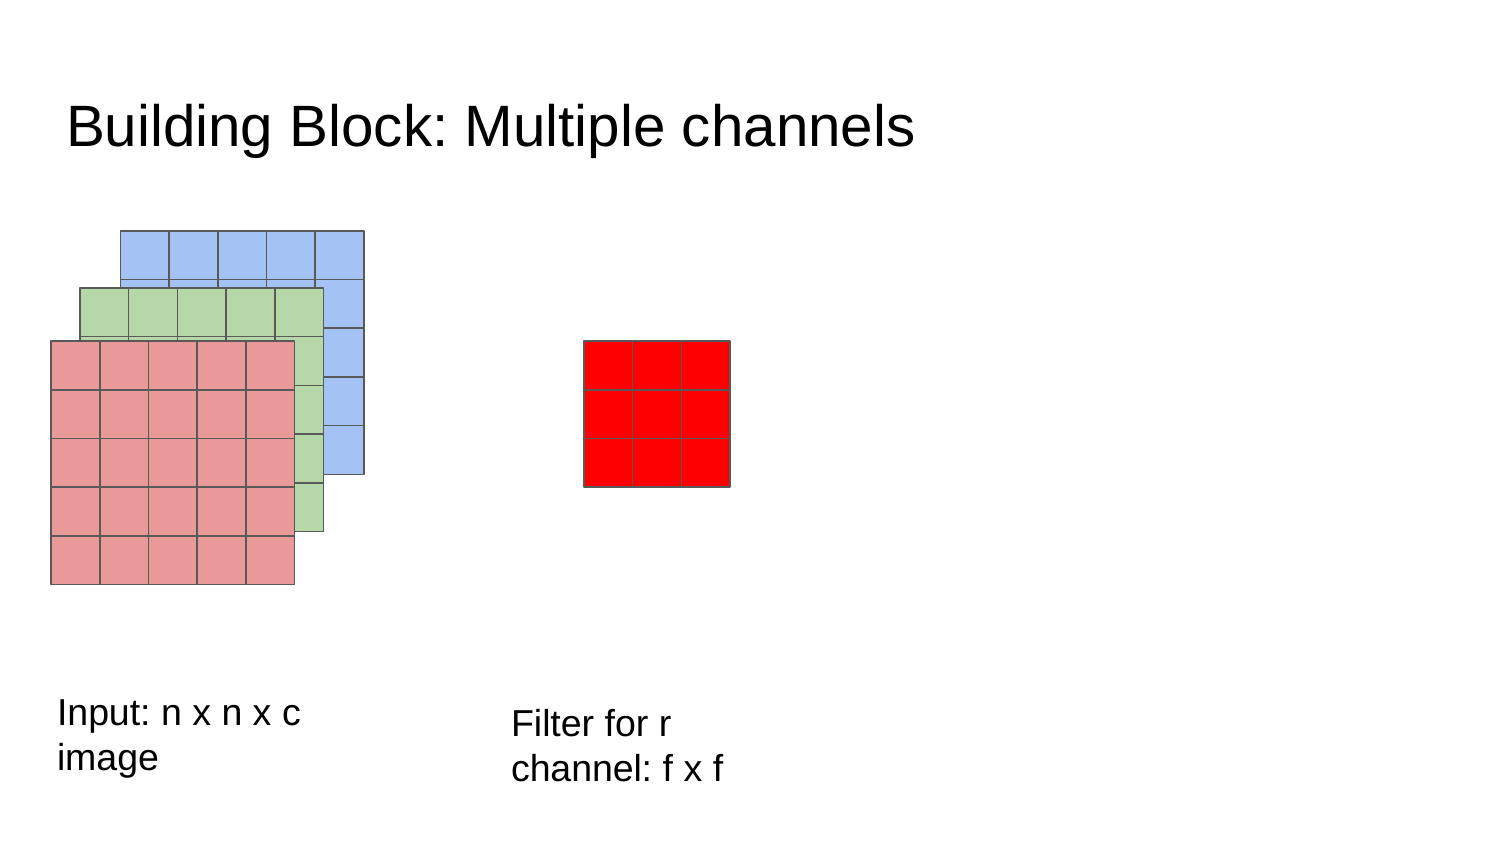

# Building Block: Multiple channels

Input: n x n x c image

Filter for r channel: f x f